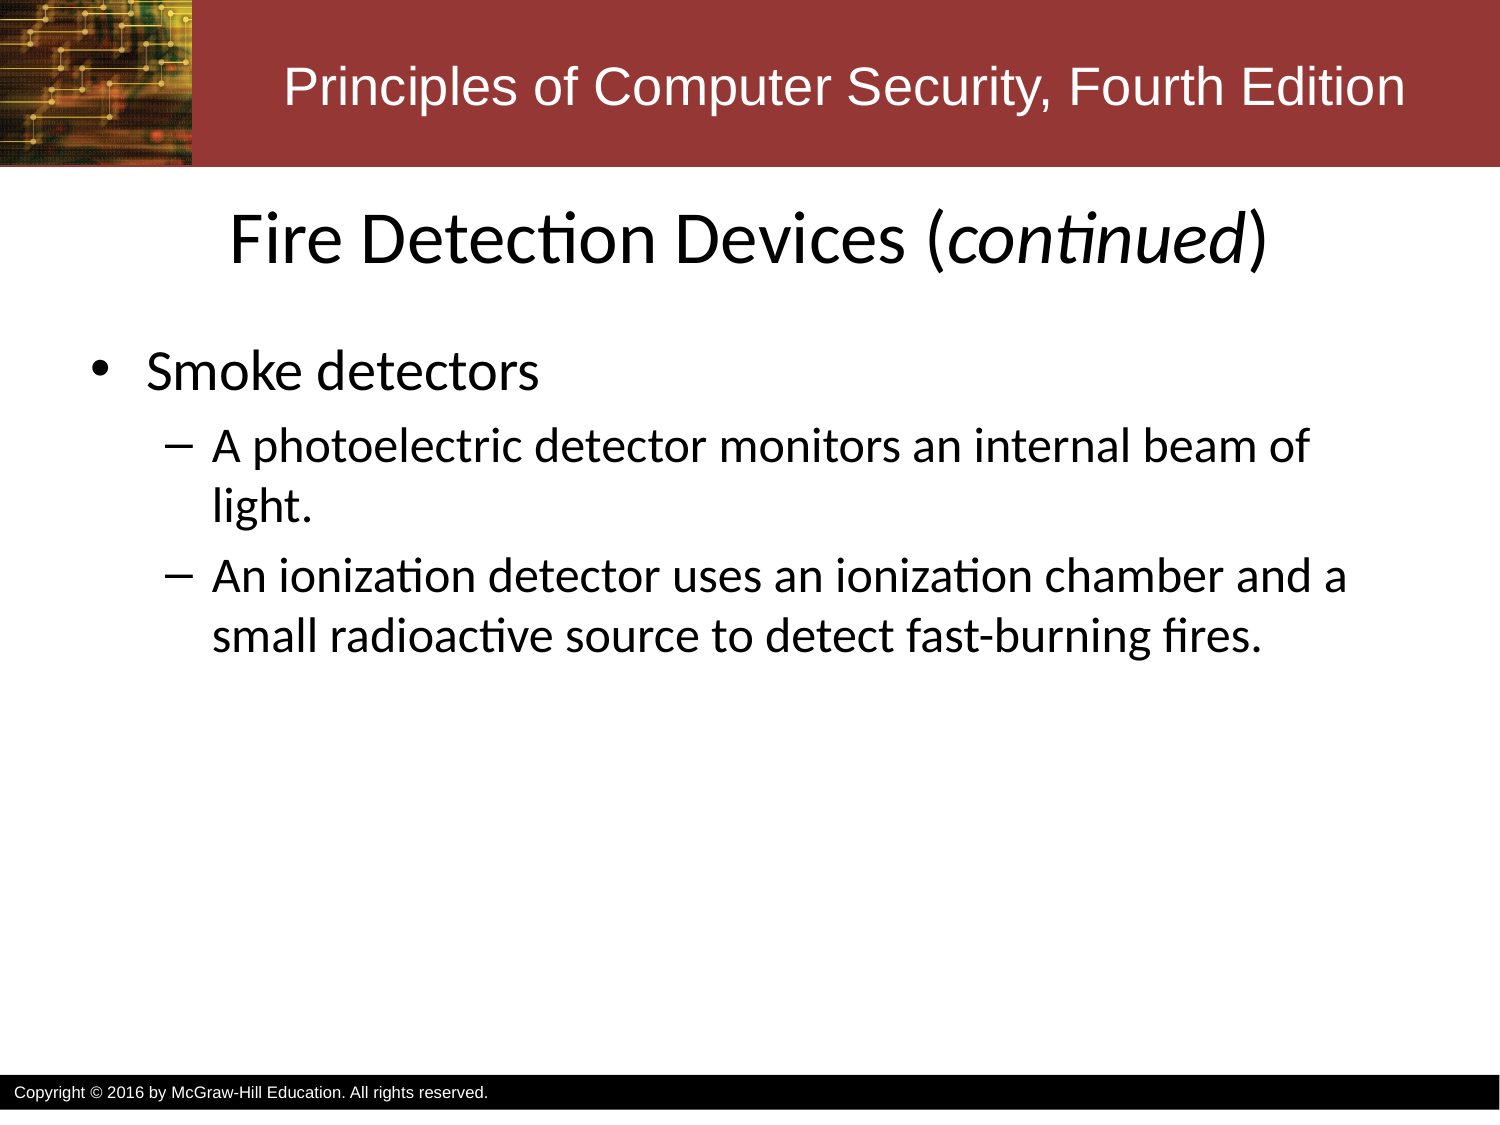

# Fire Detection Devices (continued)
Smoke detectors
A photoelectric detector monitors an internal beam of light.
An ionization detector uses an ionization chamber and a small radioactive source to detect fast-burning fires.